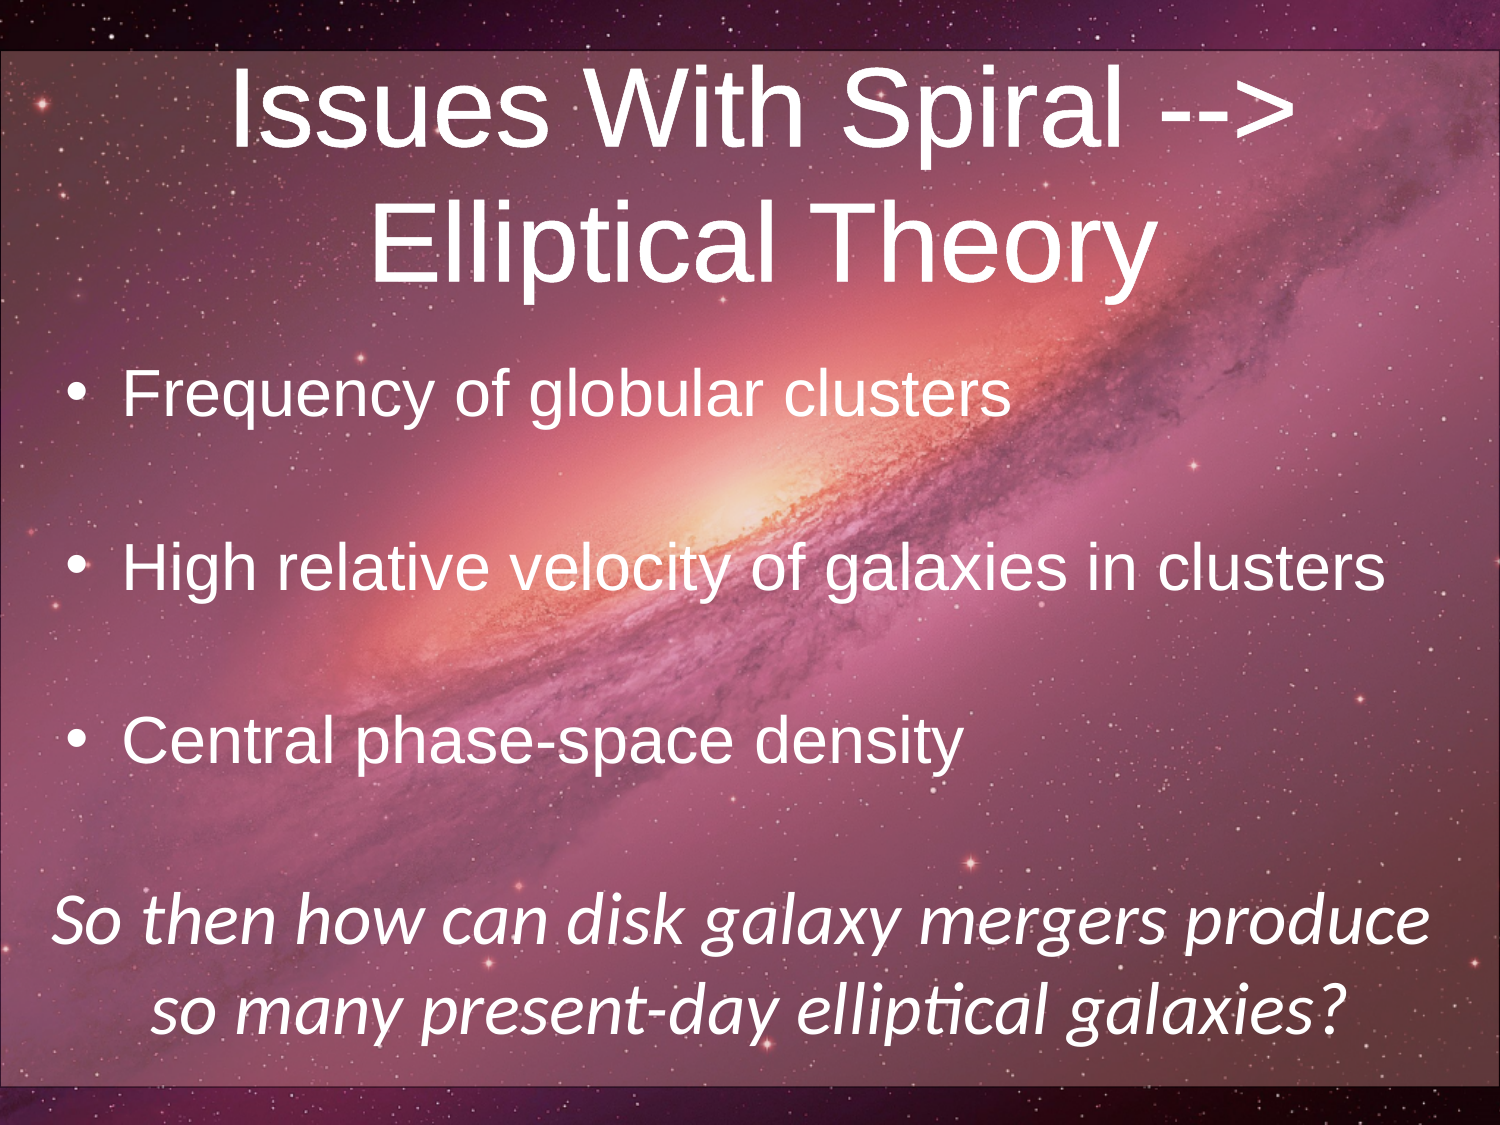

# Issues With Spiral --> Elliptical Theory
Frequency of globular clusters
High relative velocity of galaxies in clusters
Central phase-space density
So then how can disk galaxy mergers produce
so many present-day elliptical galaxies?